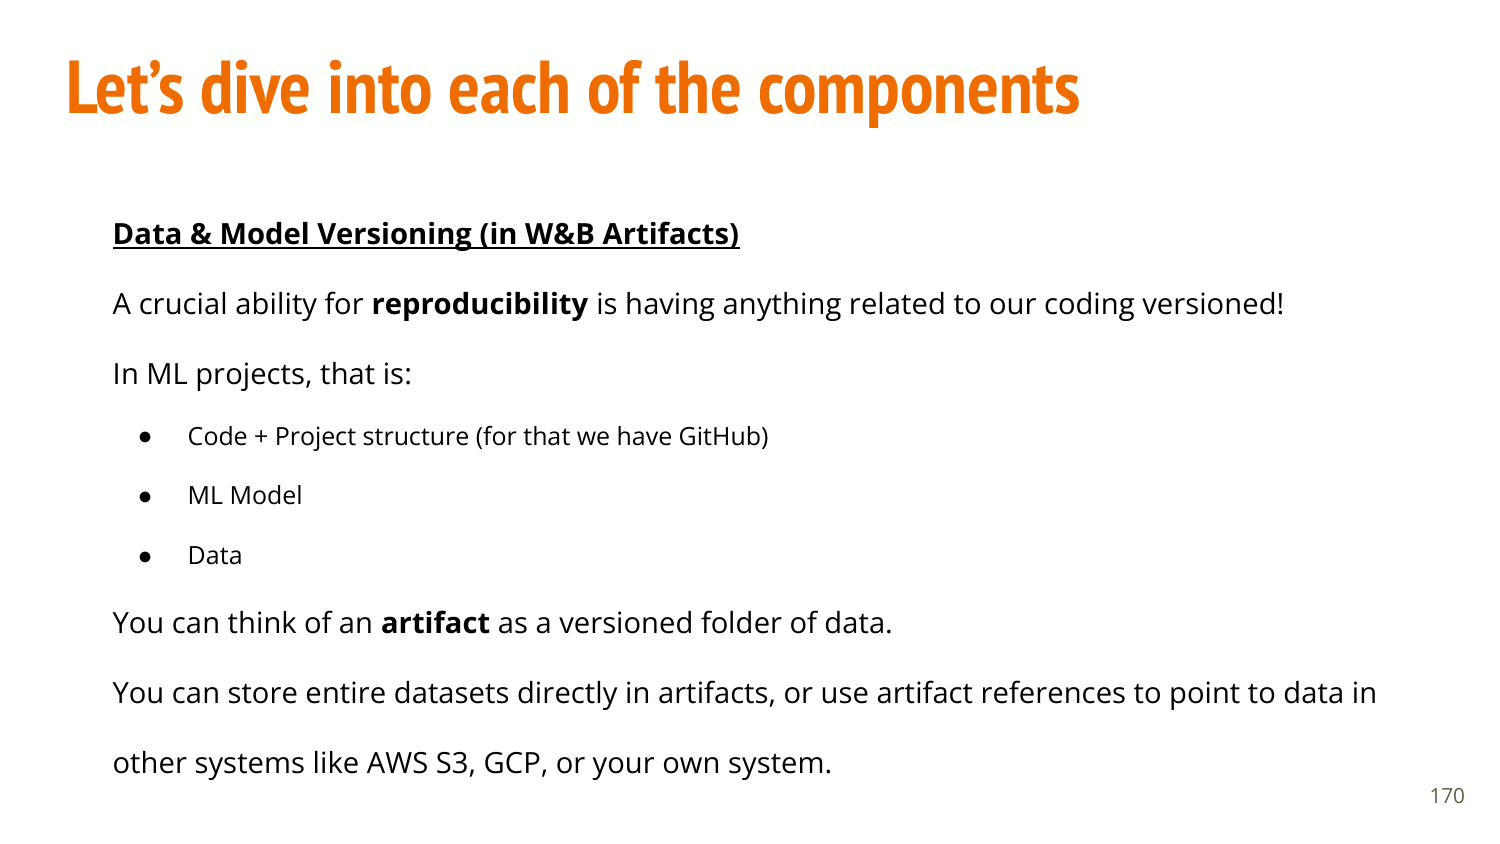

# Let’s dive into each of the components
Data & Model Versioning (in W&B Artifacts)
A crucial ability for reproducibility is having anything related to our coding versioned!
In ML projects, that is:
Code + Project structure (for that we have GitHub)
ML Model
Data
You can think of an artifact as a versioned folder of data.
You can store entire datasets directly in artifacts, or use artifact references to point to data in other systems like AWS S3, GCP, or your own system.
170